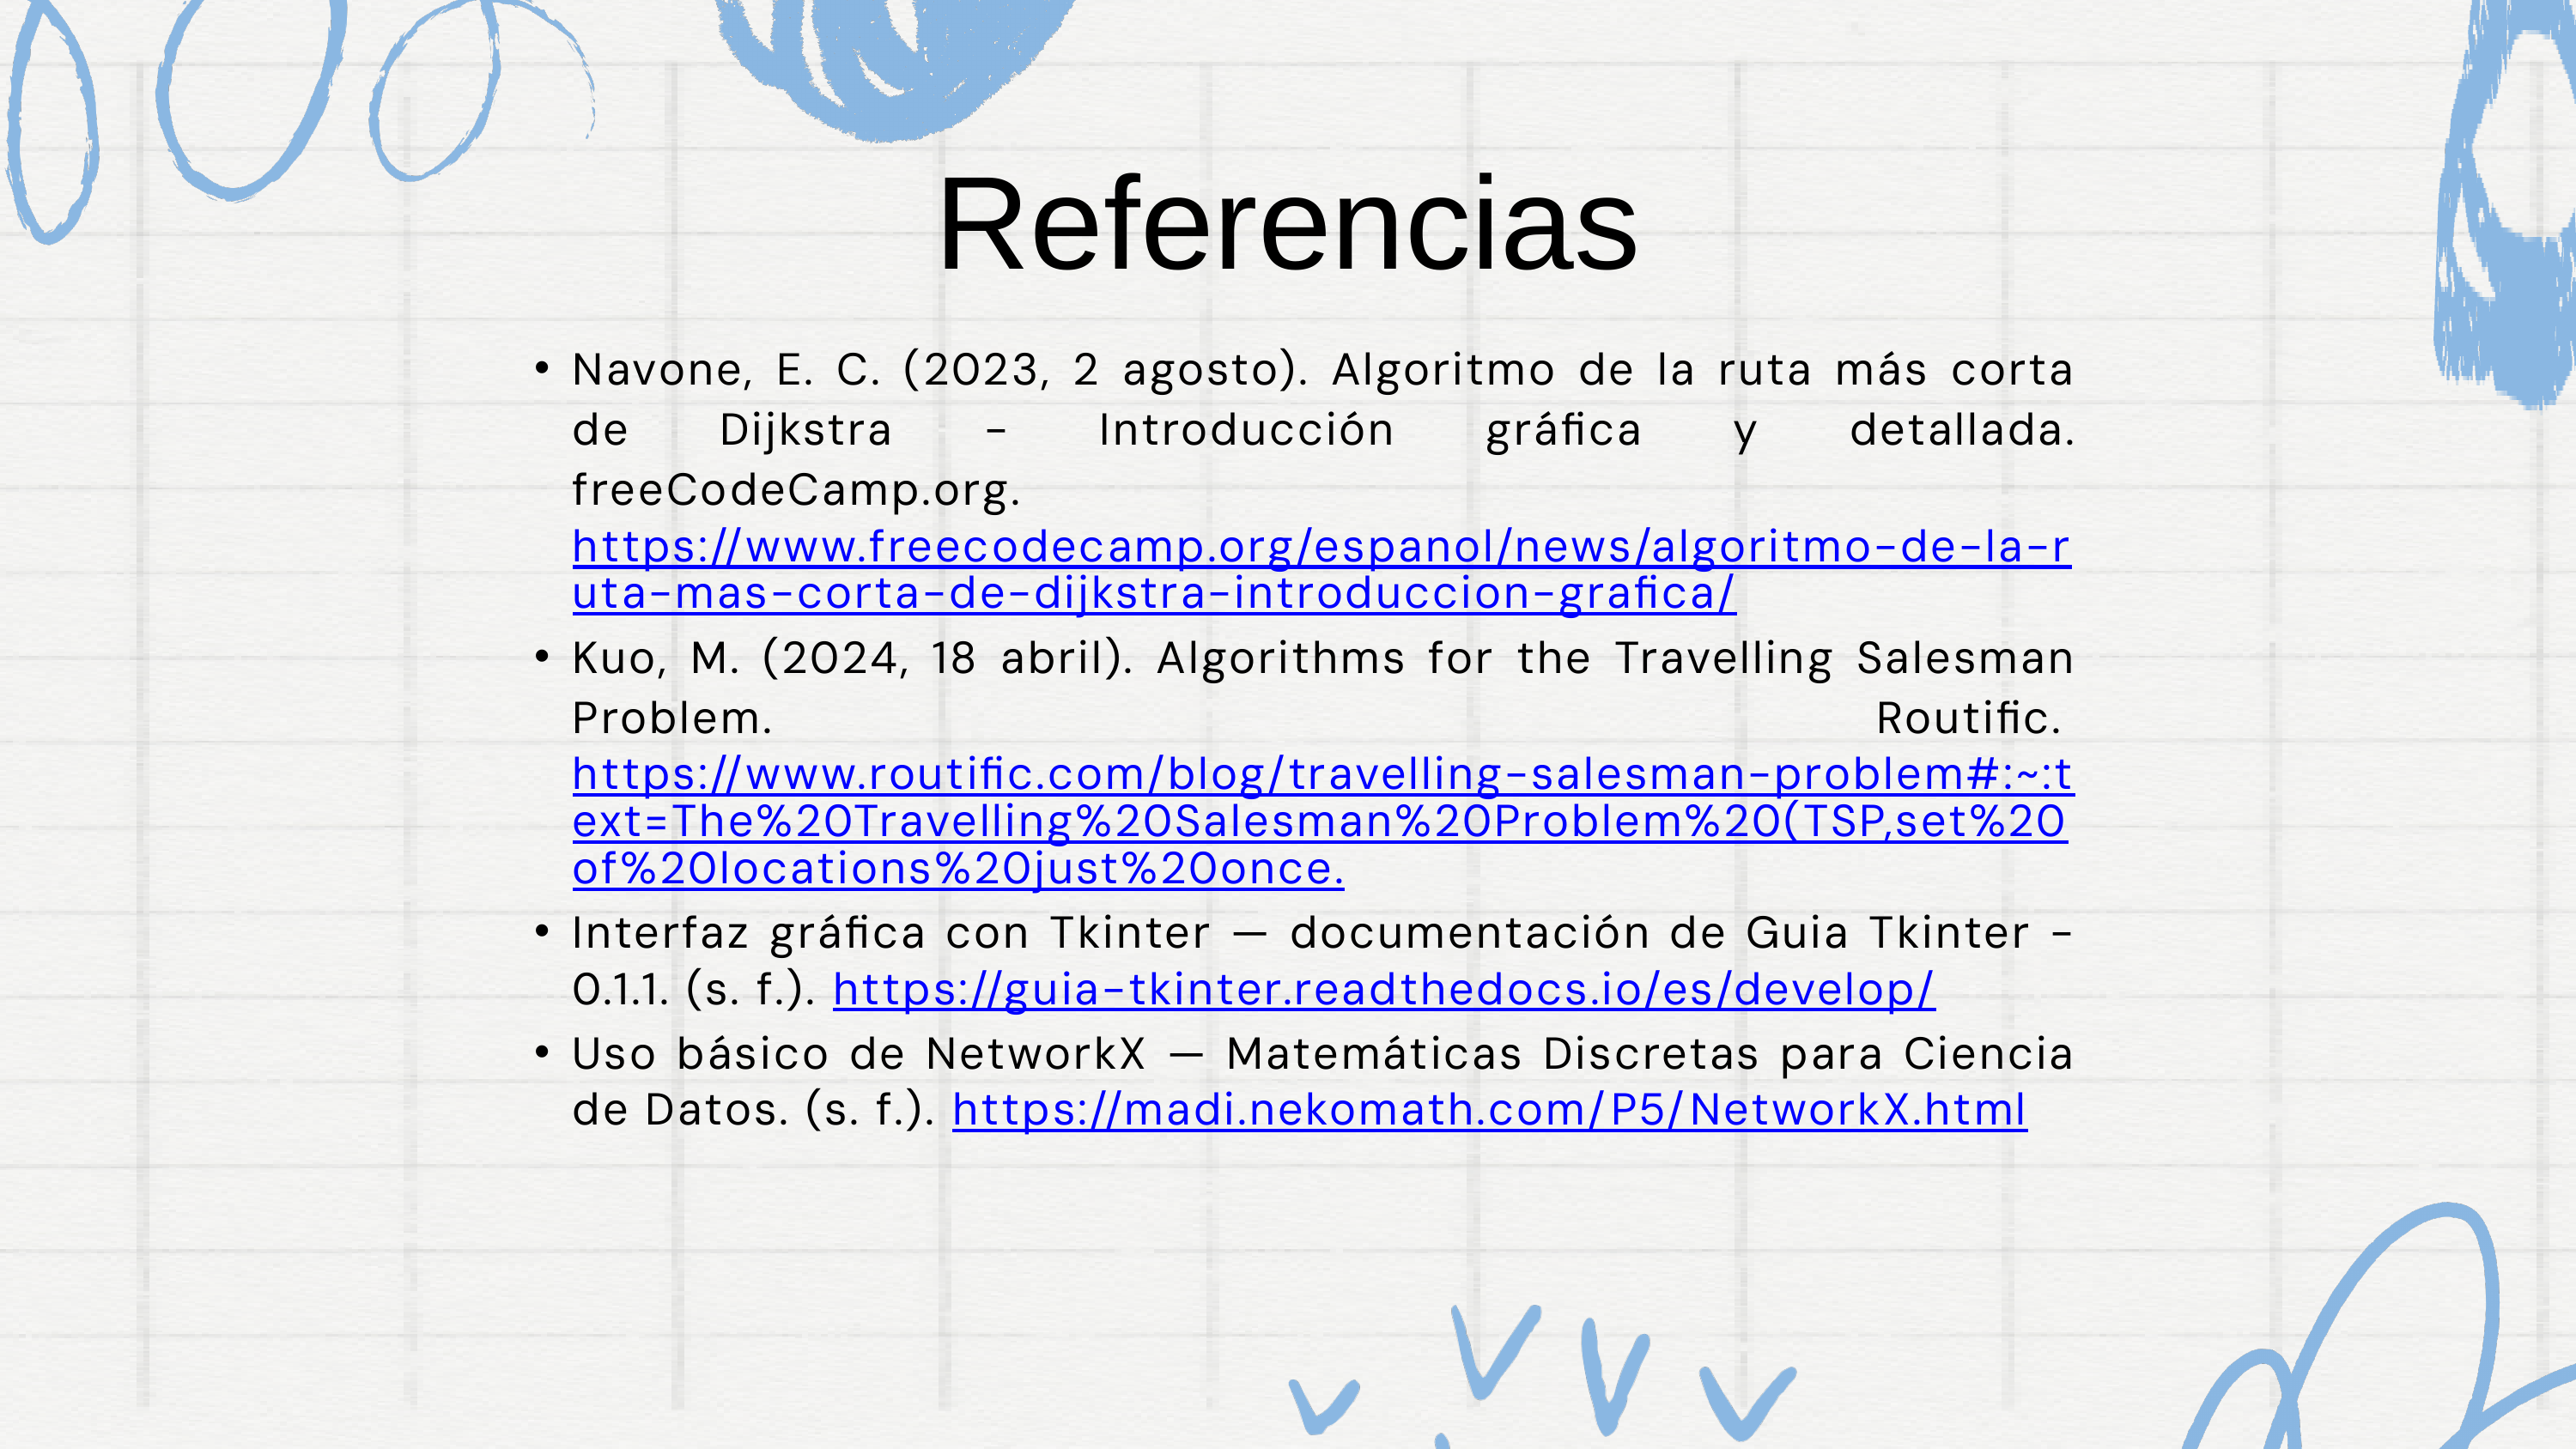

Referencias
Navone, E. C. (2023, 2 agosto). Algoritmo de la ruta más corta de Dijkstra - Introducción gráfica y detallada. freeCodeCamp.org. https://www.freecodecamp.org/espanol/news/algoritmo-de-la-ruta-mas-corta-de-dijkstra-introduccion-grafica/
Kuo, M. (2024, 18 abril). Algorithms for the Travelling Salesman Problem. Routific. https://www.routific.com/blog/travelling-salesman-problem#:~:text=The%20Travelling%20Salesman%20Problem%20(TSP,set%20of%20locations%20just%20once.
Interfaz gráfica con Tkinter — documentación de Guia Tkinter - 0.1.1. (s. f.). https://guia-tkinter.readthedocs.io/es/develop/
Uso básico de NetworkX — Matemáticas Discretas para Ciencia de Datos. (s. f.). https://madi.nekomath.com/P5/NetworkX.html